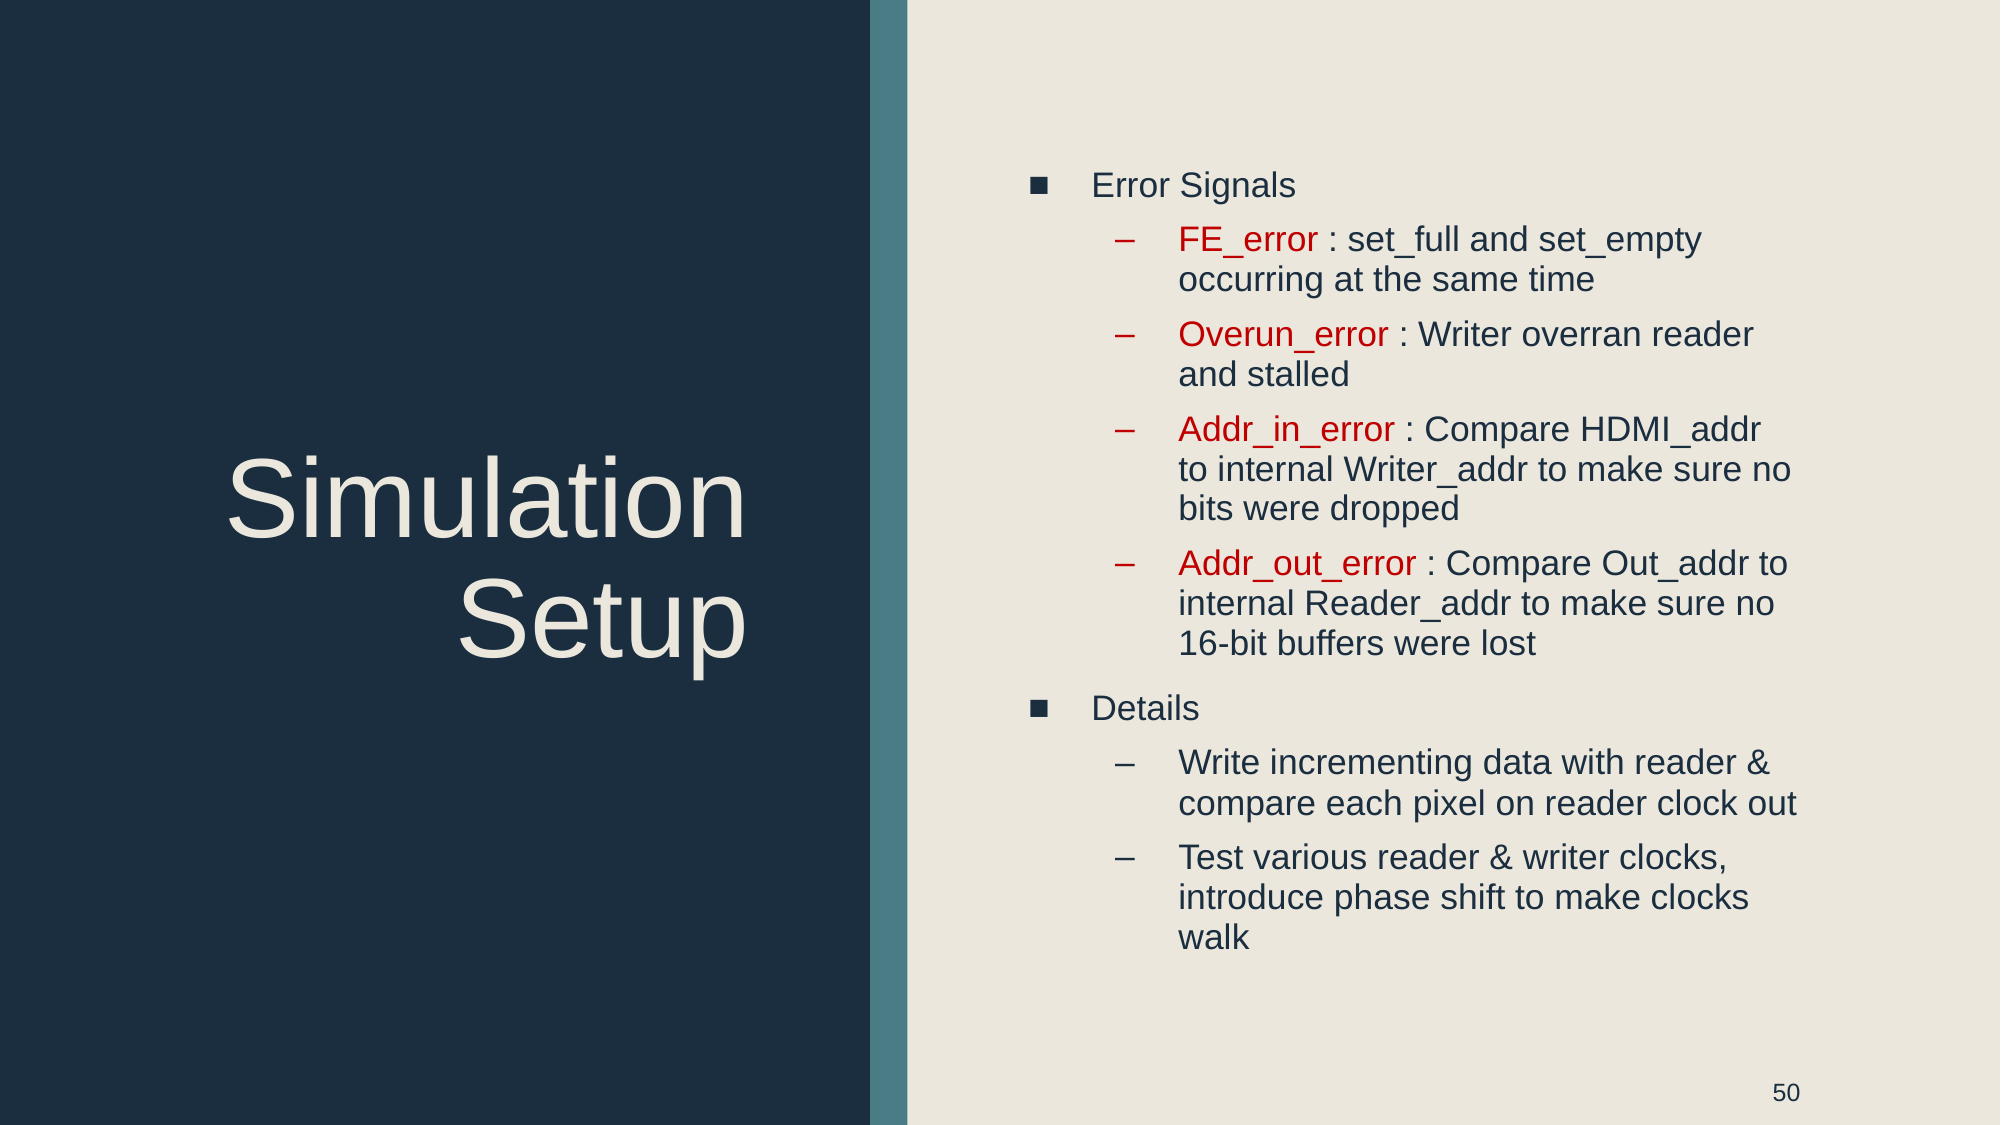

# Simulation Setup
Error Signals
FE_error : set_full and set_empty occurring at the same time
Overun_error : Writer overran reader and stalled
Addr_in_error : Compare HDMI_addr to internal Writer_addr to make sure no bits were dropped
Addr_out_error : Compare Out_addr to internal Reader_addr to make sure no 16-bit buffers were lost
Details
Write incrementing data with reader & compare each pixel on reader clock out
Test various reader & writer clocks, introduce phase shift to make clocks walk
50